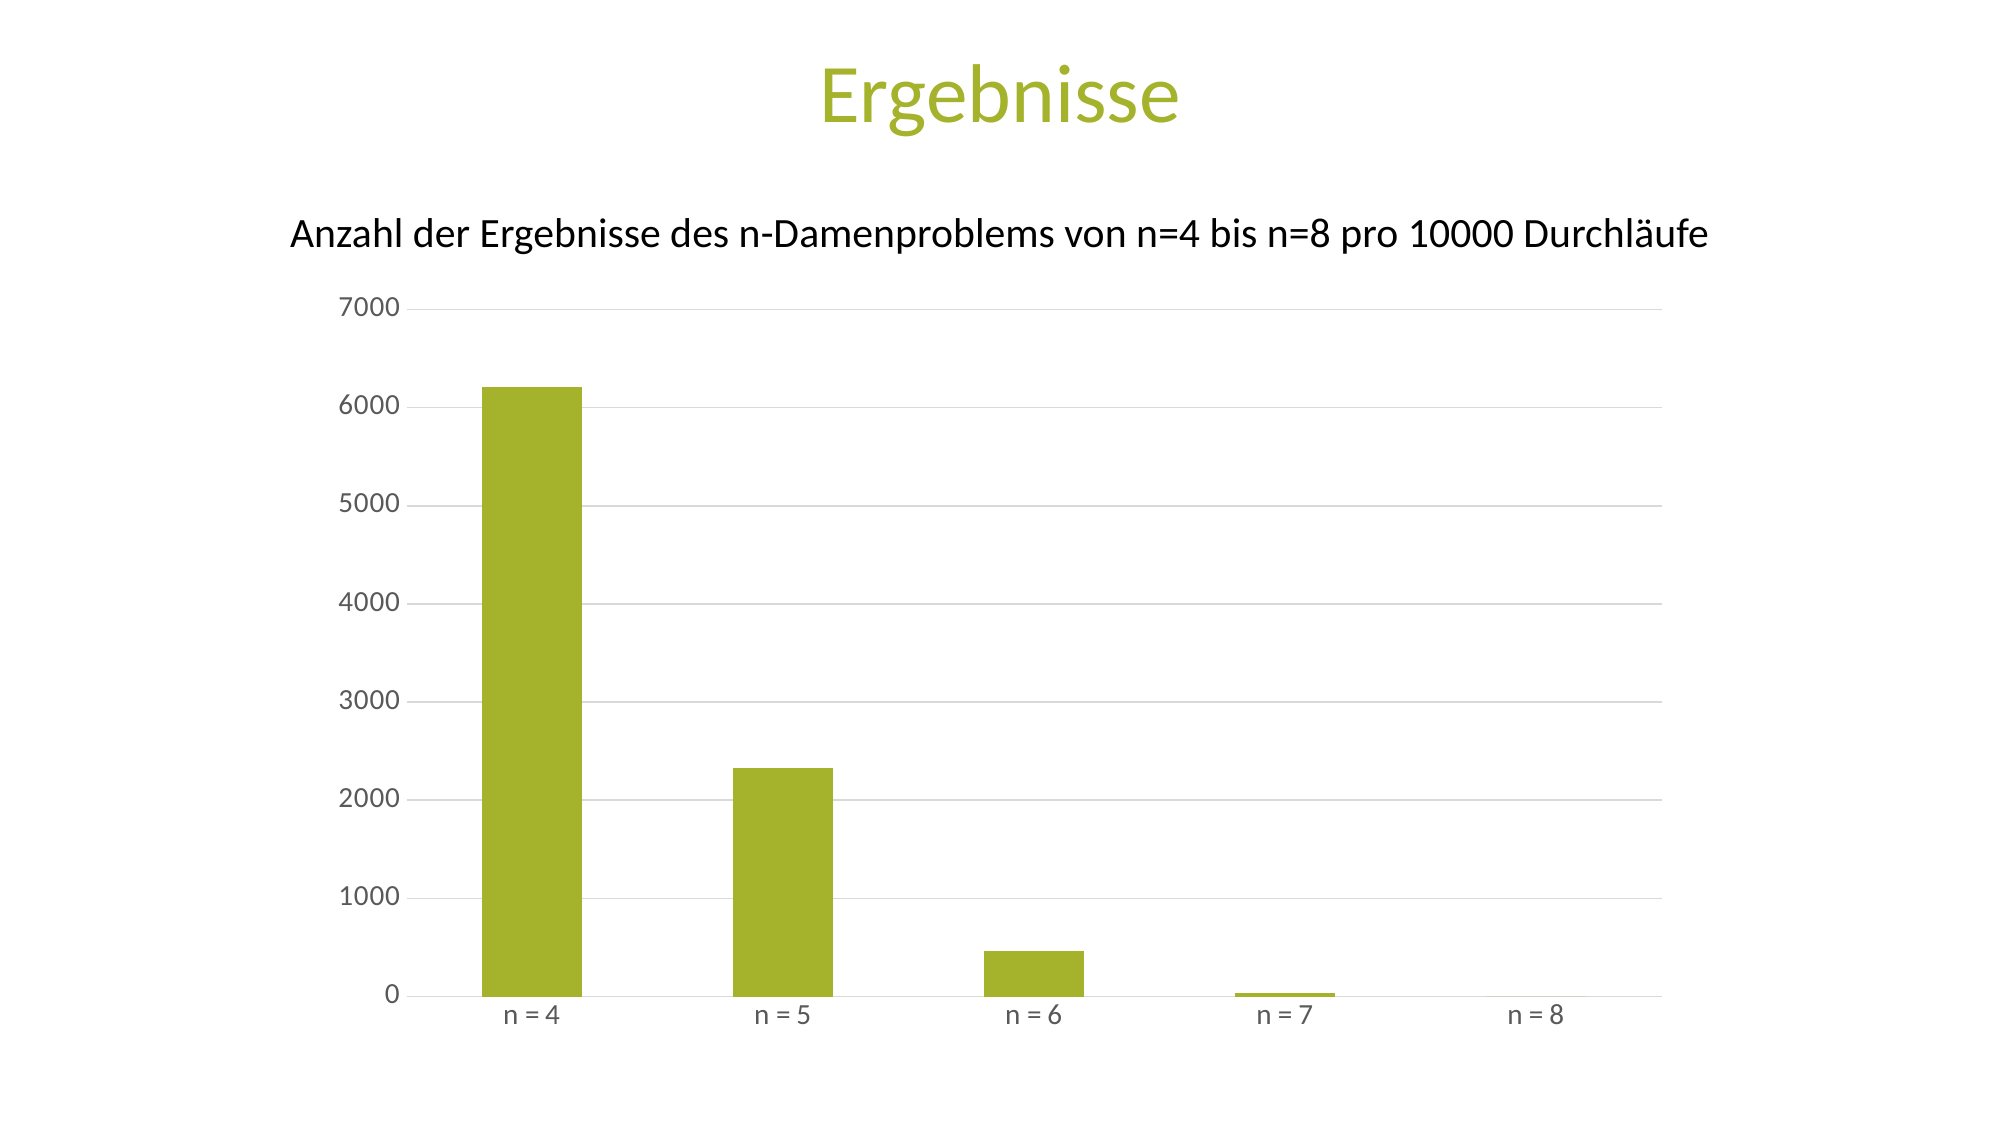

Ergebnisse
Anzahl der Ergebnisse des n-Damenproblems von n=4 bis n=8 pro 10000 Durchläufe

### Chart

| Category | Erfolgreiche Durchläufe in % | Spalte1 |  2 |
|---|---|---|---|
| n = 4 | 6208.0 | 0.0 | 0.0 |
| n = 5 | 2324.0 | 0.0 | 0.0 |
| n = 6 | 463.0 | 0.0 | 0.0 |
| n = 7 | 41.0 | 0.0 | 0.0 |
| n = 8 | 0.0 | None | None |